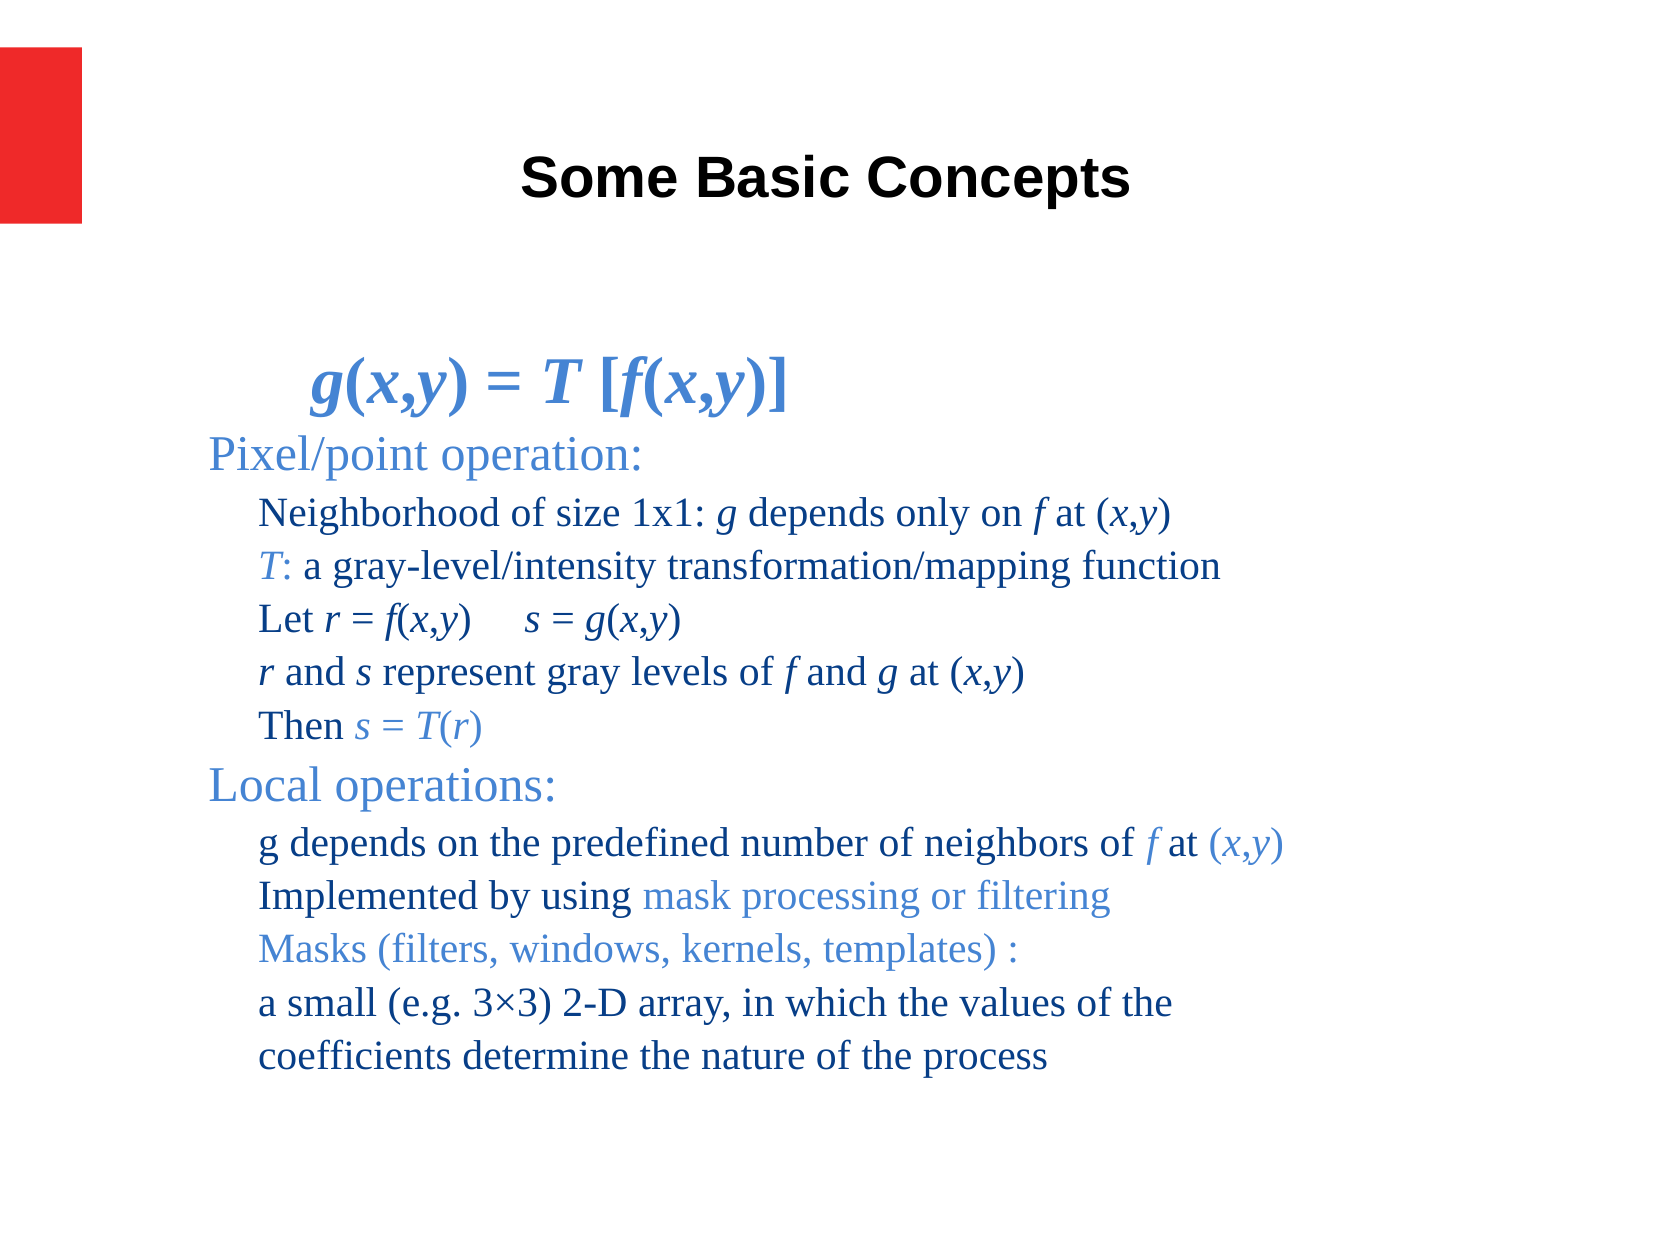

Some Basic Concepts

g(x,y) = T [f(x,y)]
Pixel/point operation:
Neighborhood of size 1x1: g depends only on f at (x,y)
T: a gray-level/intensity transformation/mapping function
Let r = f(x,y)     s = g(x,y)
r and s represent gray levels of f and g at (x,y)
Then s = T(r)
Local operations:
g depends on the predefined number of neighbors of f at (x,y)
Implemented by using mask processing or filtering
Masks (filters, windows, kernels, templates) :
a small (e.g. 3×3) 2-D array, in which the values of the
coefficients determine the nature of the process